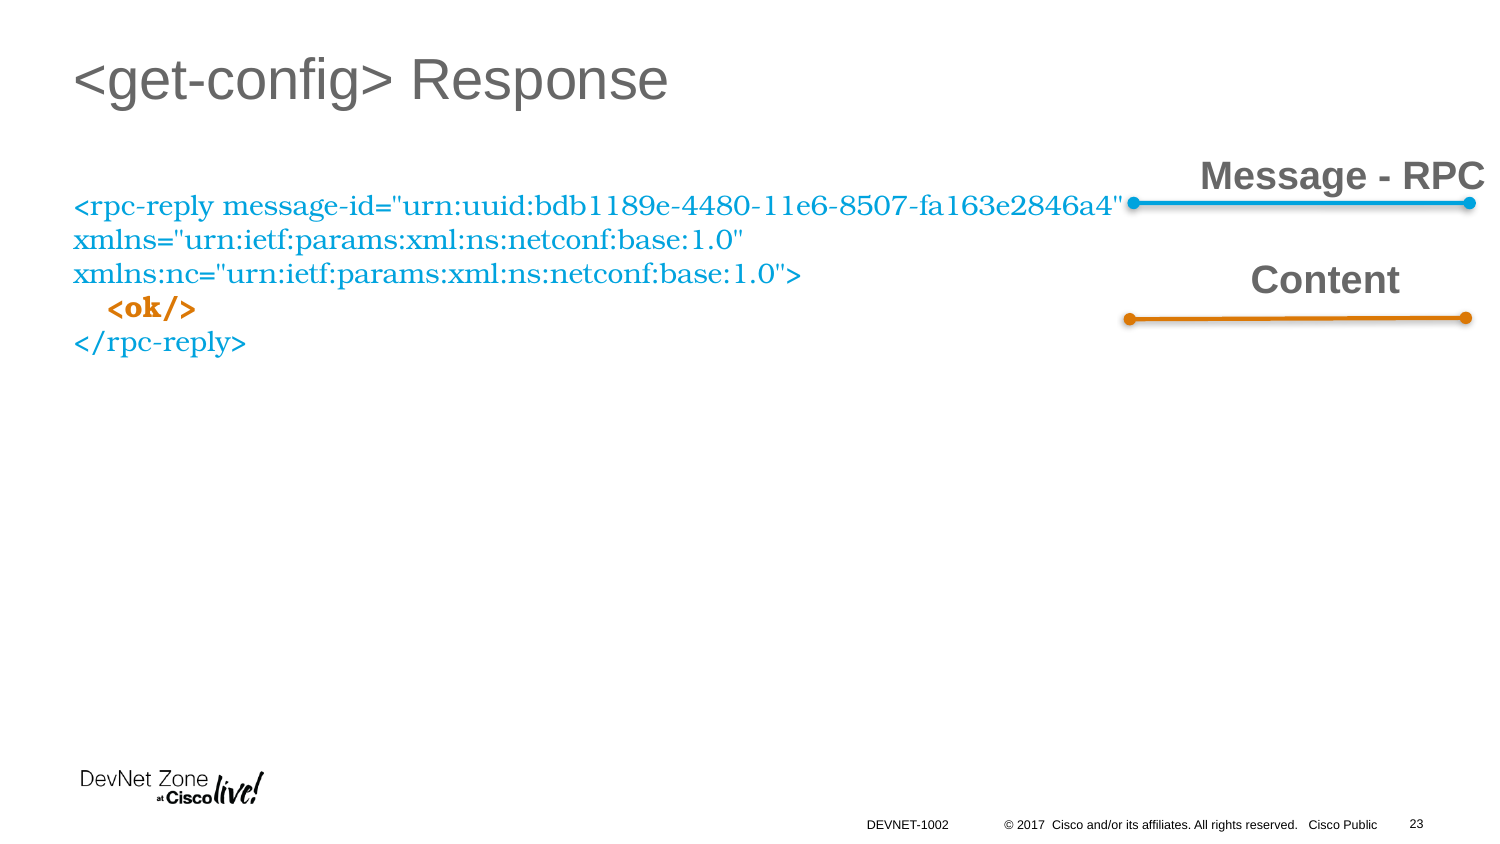

<get-config> Response
Message - RPC
<rpc-reply message-id="urn:uuid:bdb1189e-4480-11e6-8507-fa163e2846a4" xmlns="urn:ietf:params:xml:ns:netconf:base:1.0" xmlns:nc="urn:ietf:params:xml:ns:netconf:base:1.0">
  <ok/>
</rpc-reply>
Content
23
DEVNET-1002